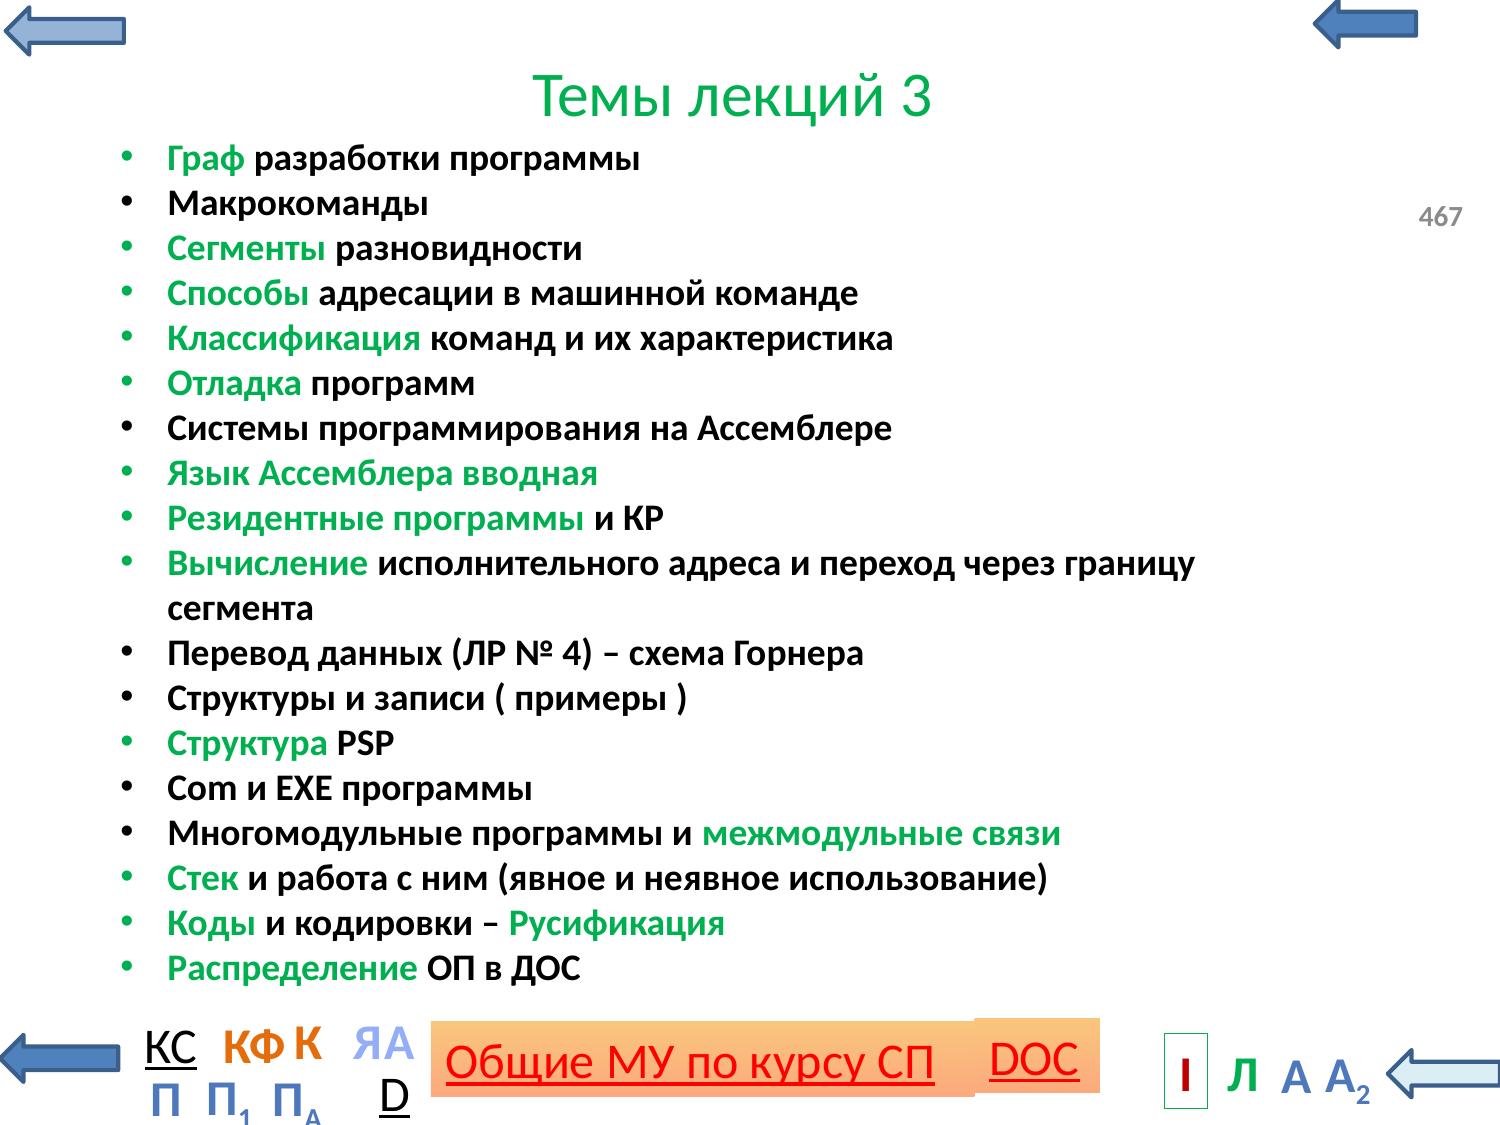

# Темы лекций 3
Граф разработки программы
Макрокоманды
Сегменты разновидности
Способы адресации в машинной команде
Классификация команд и их характеристика
Отладка программ
Системы программирования на Ассемблере
Язык Ассемблера вводная
Резидентные программы и КР
Вычисление исполнительного адреса и переход через границу сегмента
Перевод данных (ЛР № 4) – схема Горнера
Структуры и записи ( примеры )
Структура PSP
Com и EXE программы
Многомодульные программы и межмодульные связи
Стек и работа с ним (явное и неявное использование)
Коды и кодировки – Русификация
Распределение ОП в ДОС
467